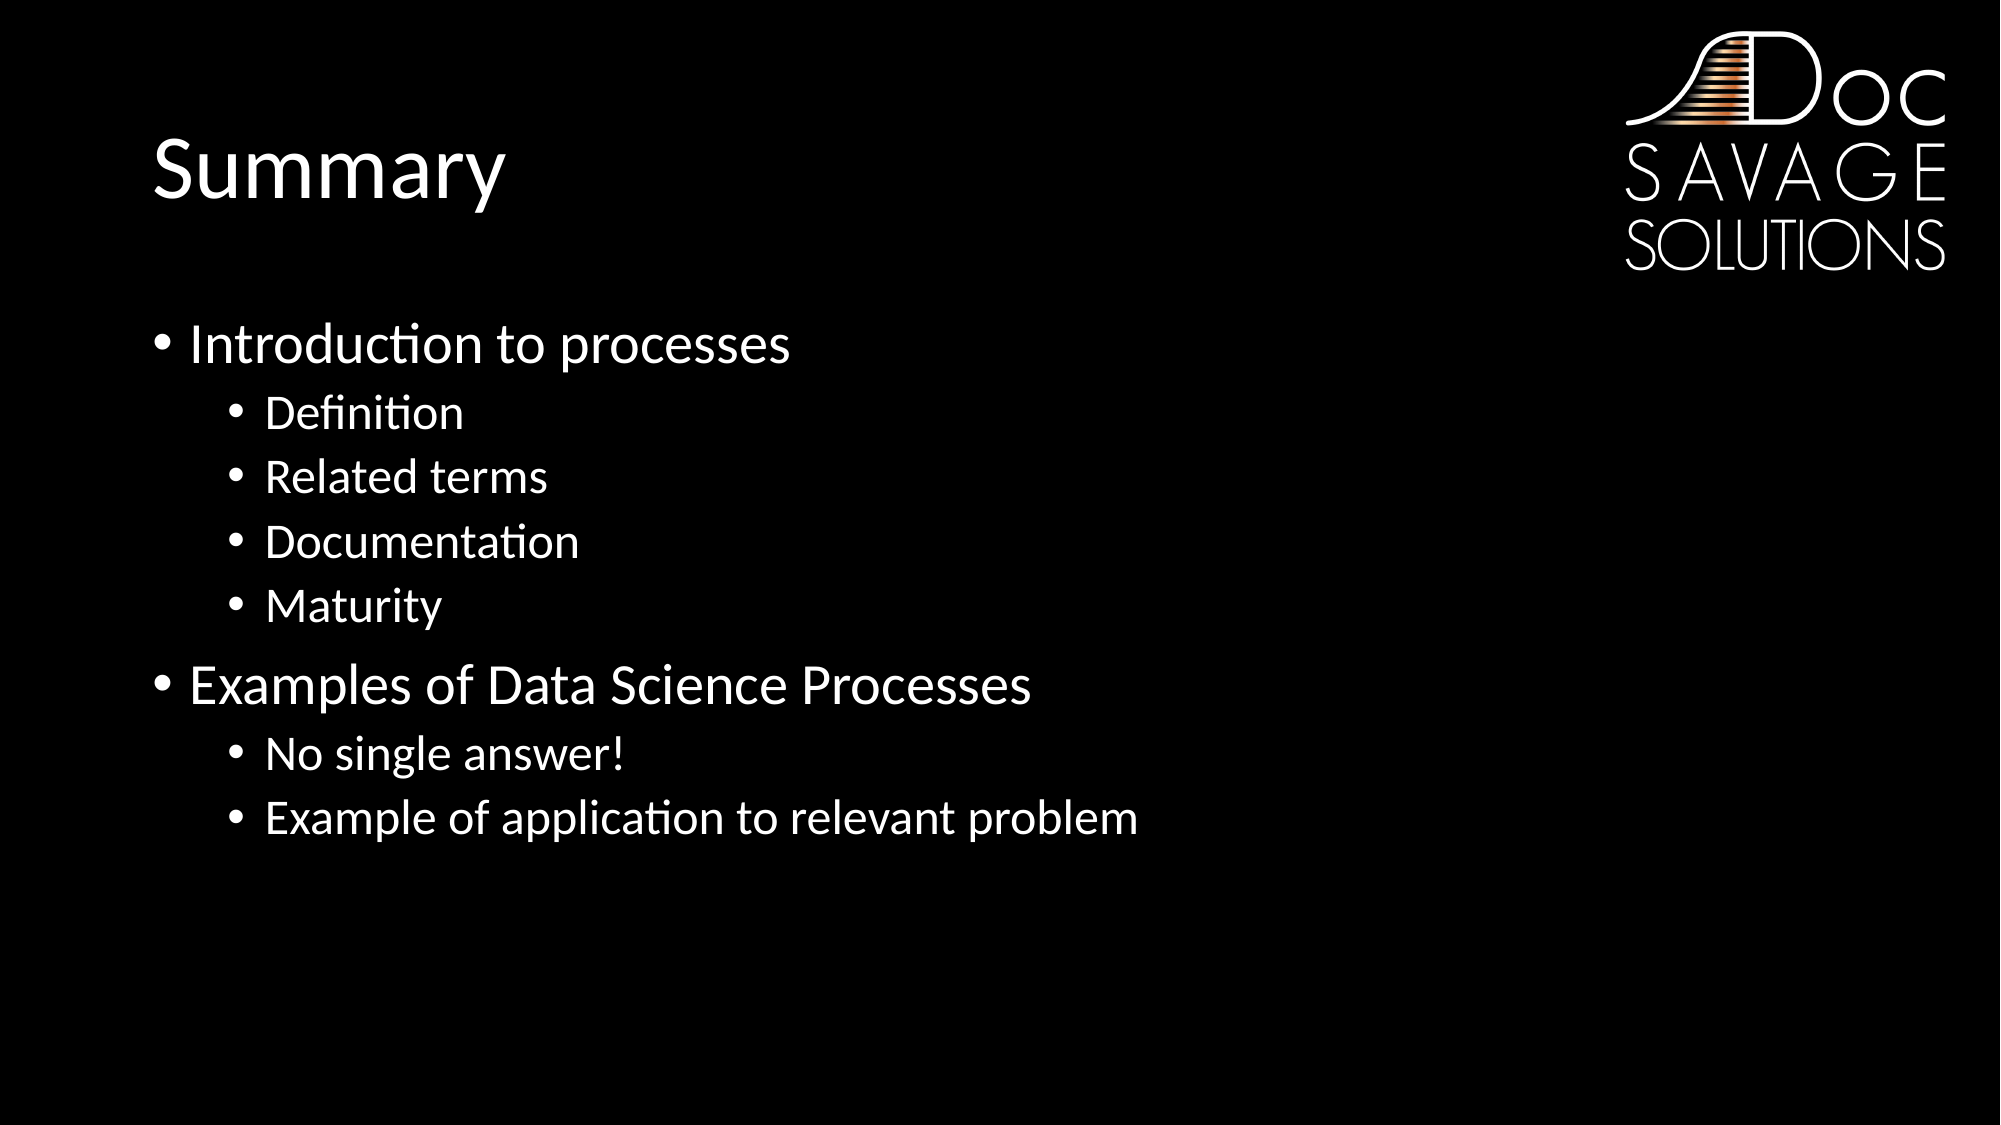

# Summary
Introduction to processes
Definition
Related terms
Documentation
Maturity
Examples of Data Science Processes
No single answer!
Example of application to relevant problem